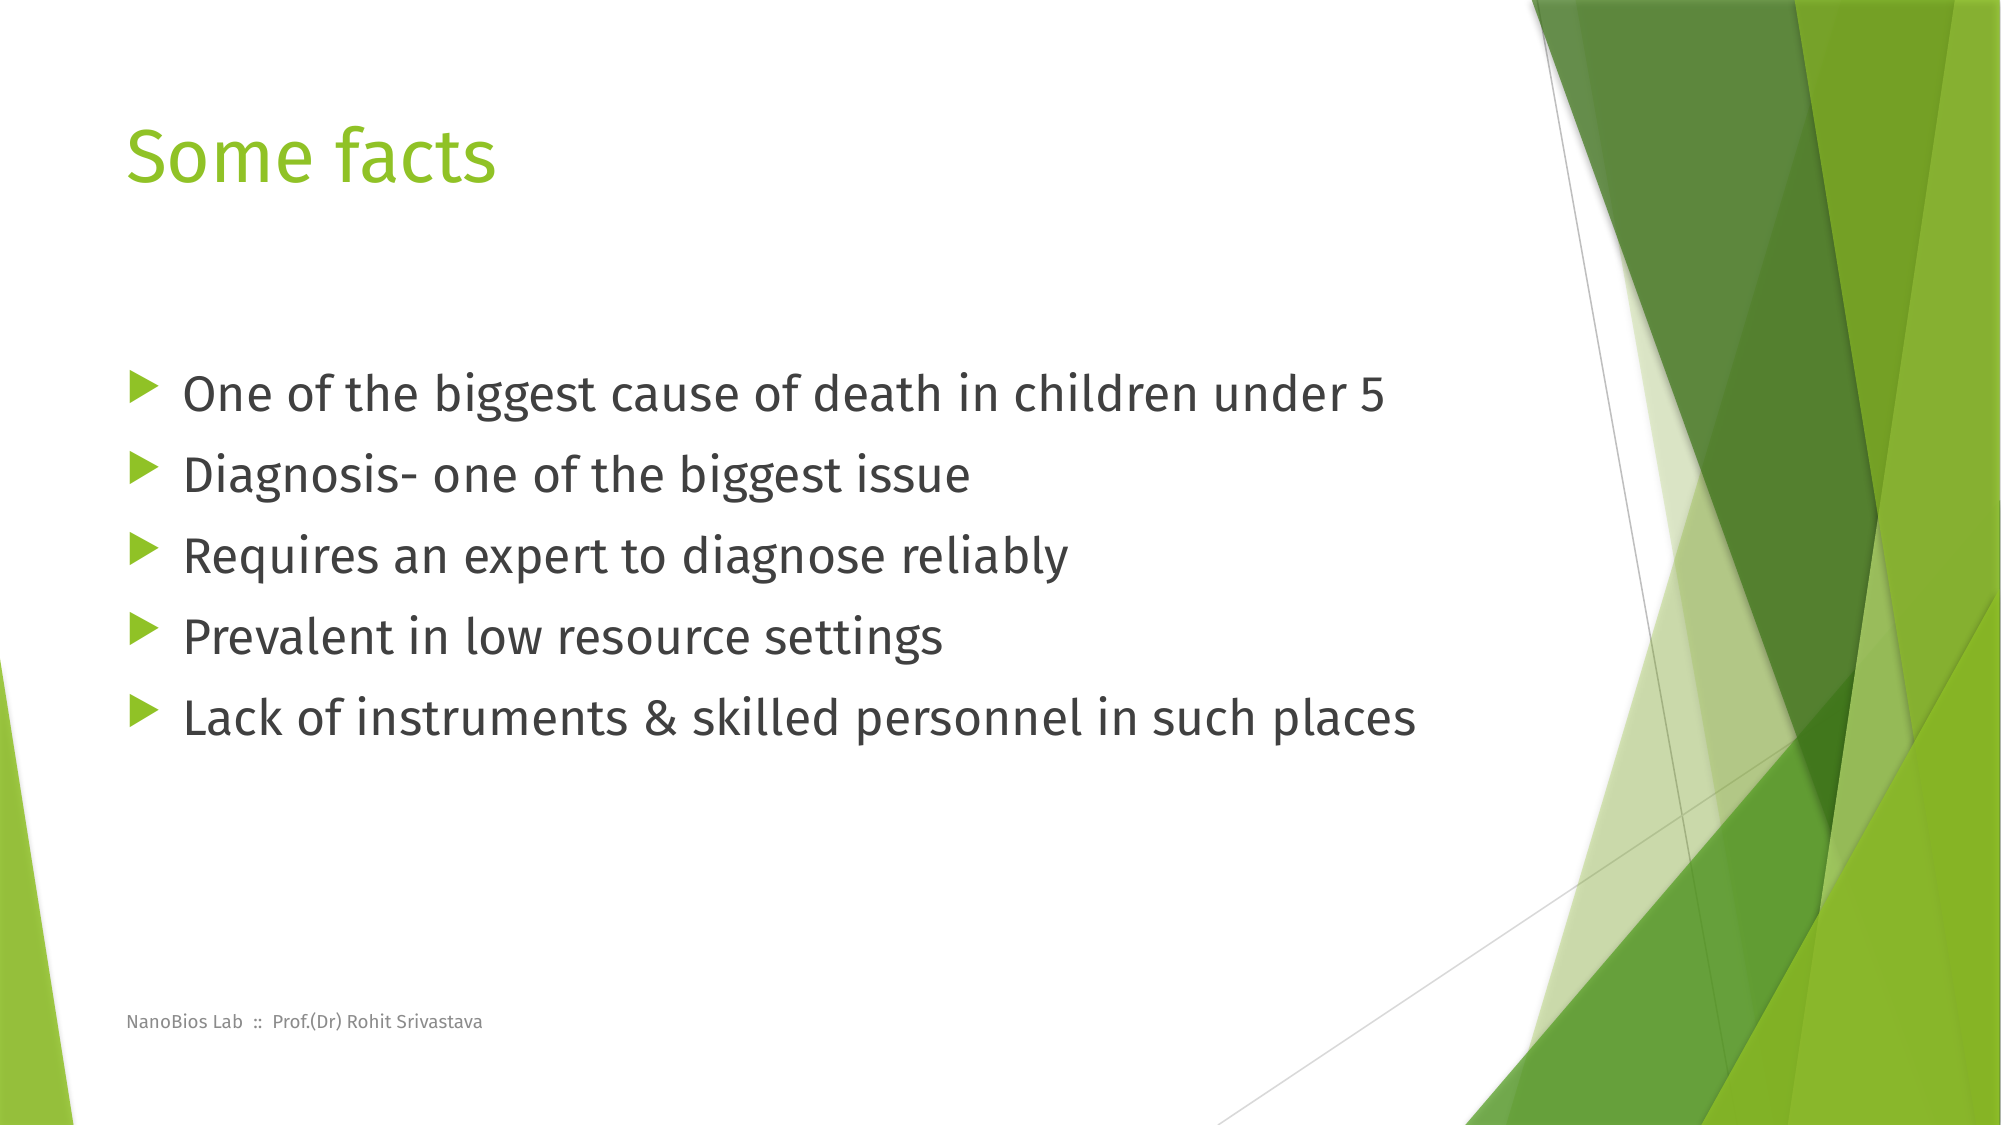

# Some facts
One of the biggest cause of death in children under 5
Diagnosis- one of the biggest issue
Requires an expert to diagnose reliably
Prevalent in low resource settings
Lack of instruments & skilled personnel in such places
NanoBios Lab  ::  Prof.(Dr) Rohit Srivastava